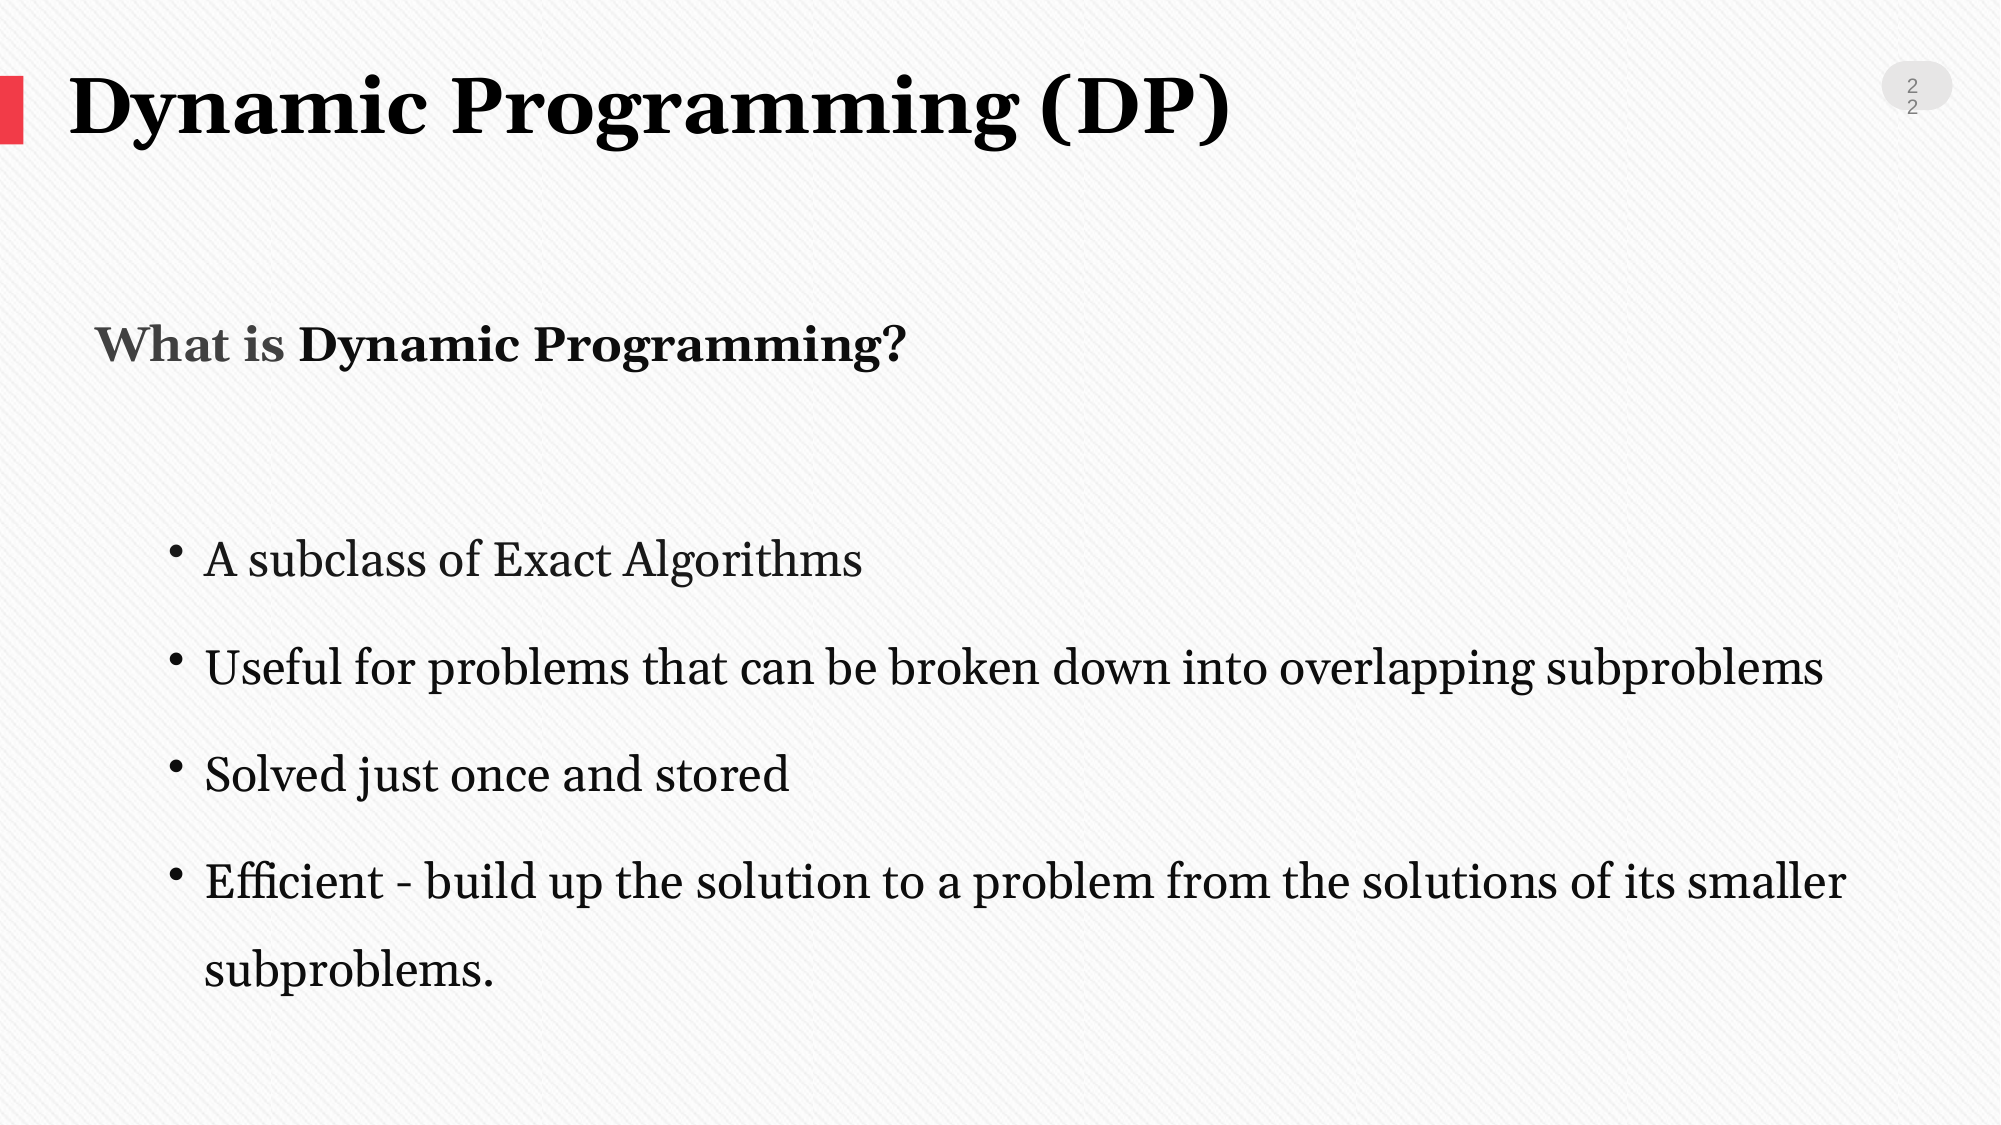

Dynamic Programming (DP)
22
What is Dynamic Programming?

A subclass of Exact Algorithms
Useful for problems that can be broken down into overlapping subproblems
Solved just once and stored
Efficient - build up the solution to a problem from the solutions of its smaller subproblems.